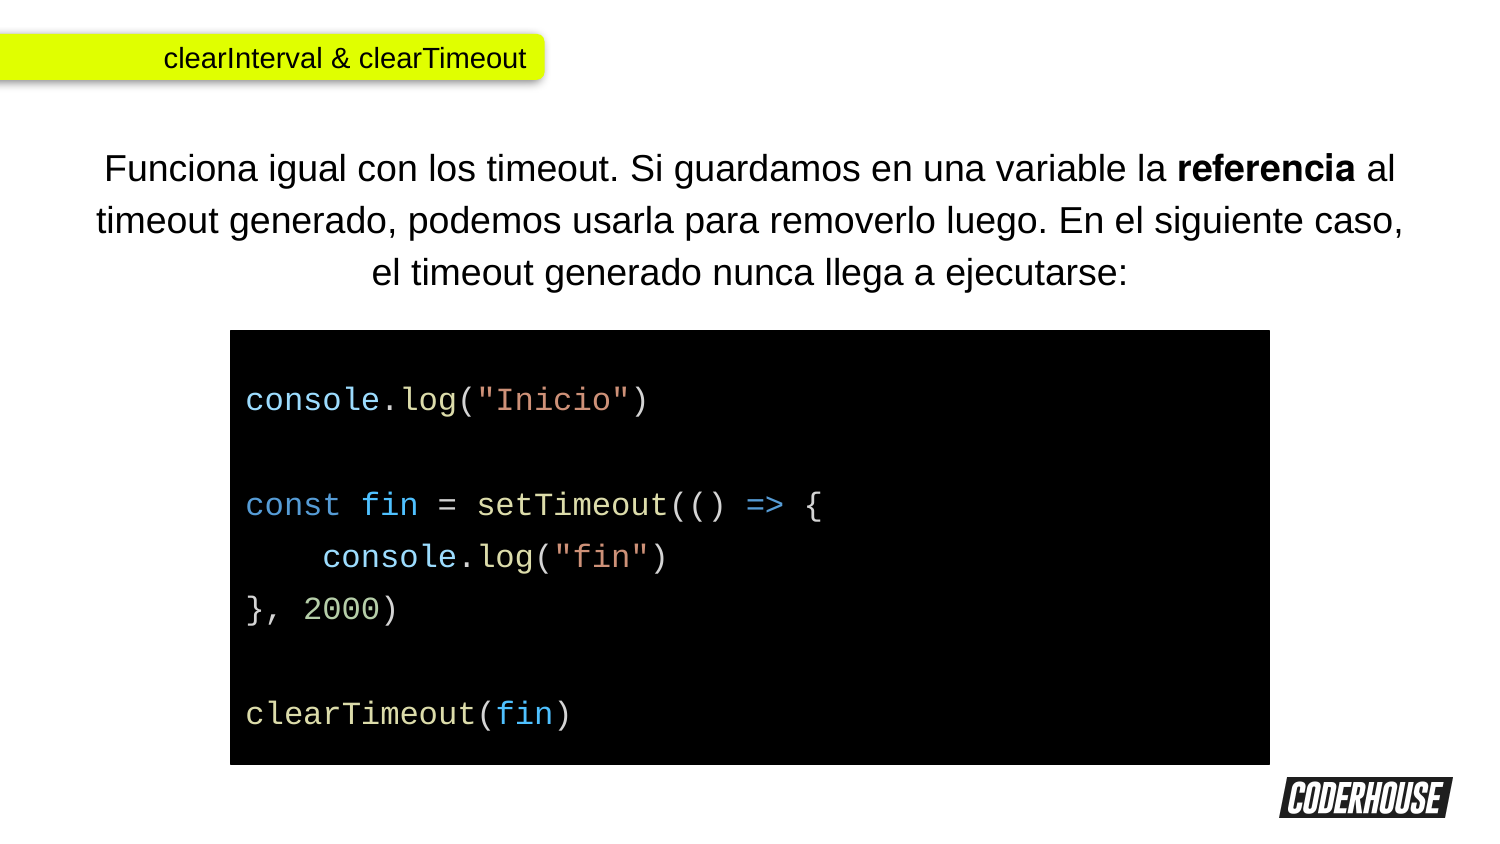

clearInterval & clearTimeout
Funciona igual con los timeout. Si guardamos en una variable la referencia al timeout generado, podemos usarla para removerlo luego. En el siguiente caso, el timeout generado nunca llega a ejecutarse:
console.log("Inicio")

const fin = setTimeout(() => {
    console.log("fin")
}, 2000)

clearTimeout(fin)